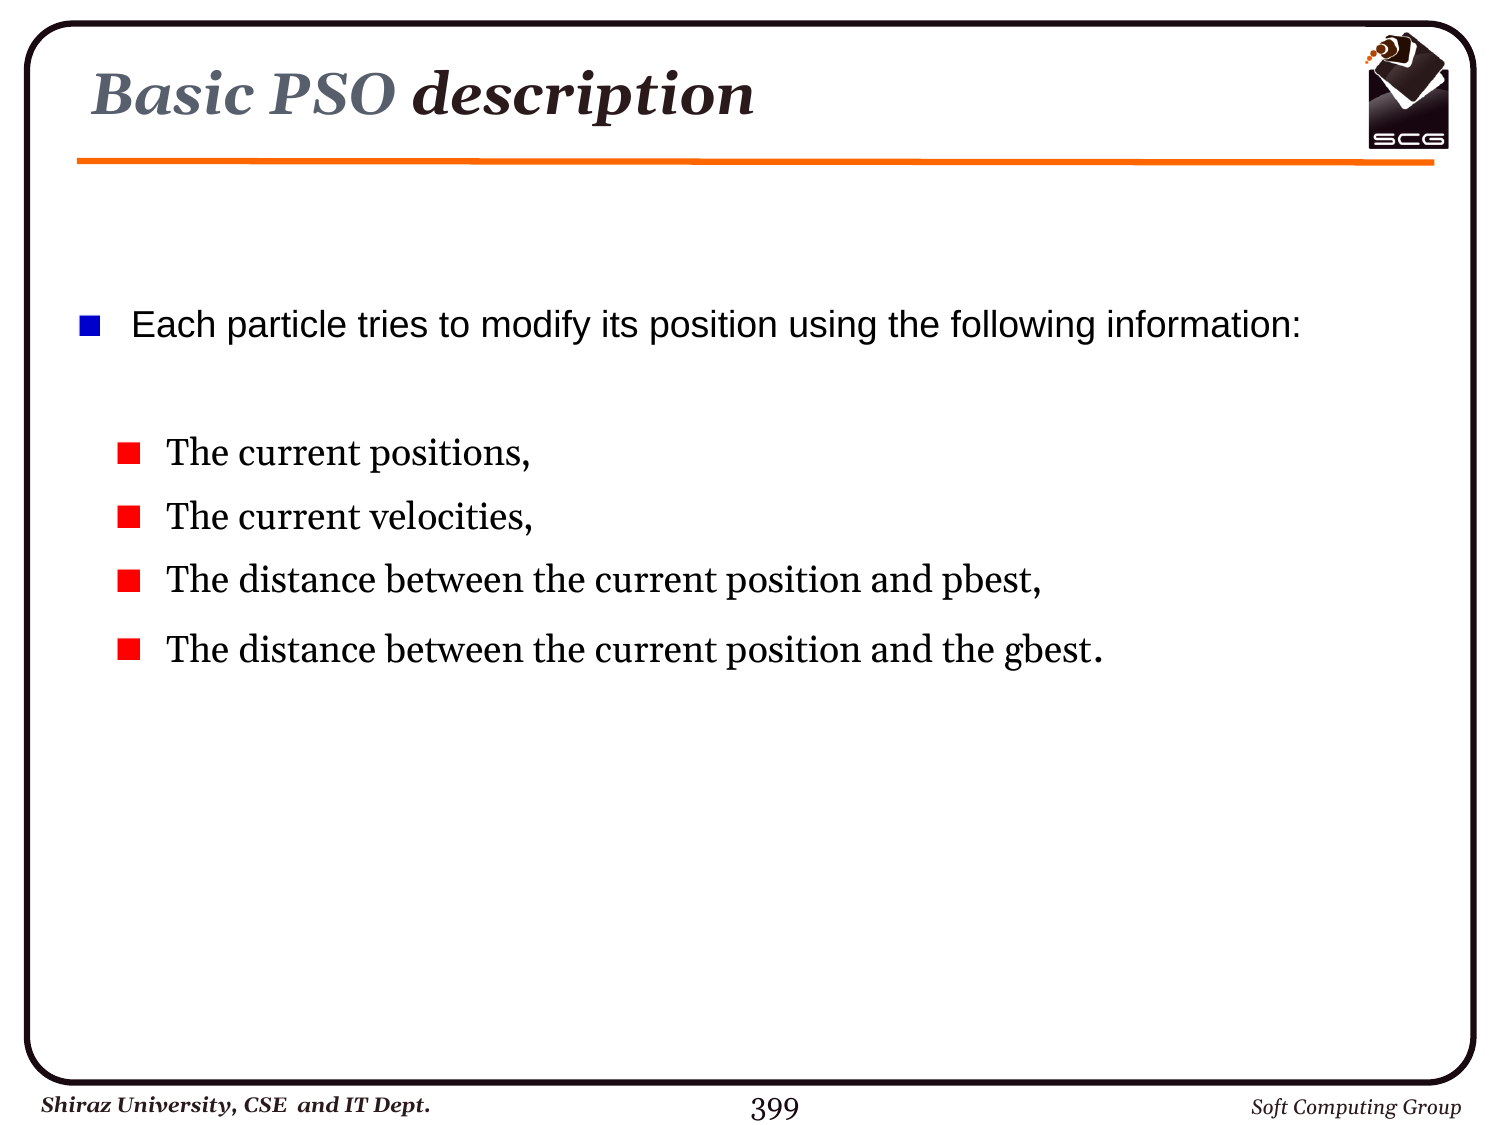

# Basic PSO description
   Each particle tries to modify its position using the following information:

  The current positions,
  The current velocities,
  The distance between the current position and pbest,
  The distance between the current position and the gbest.
399